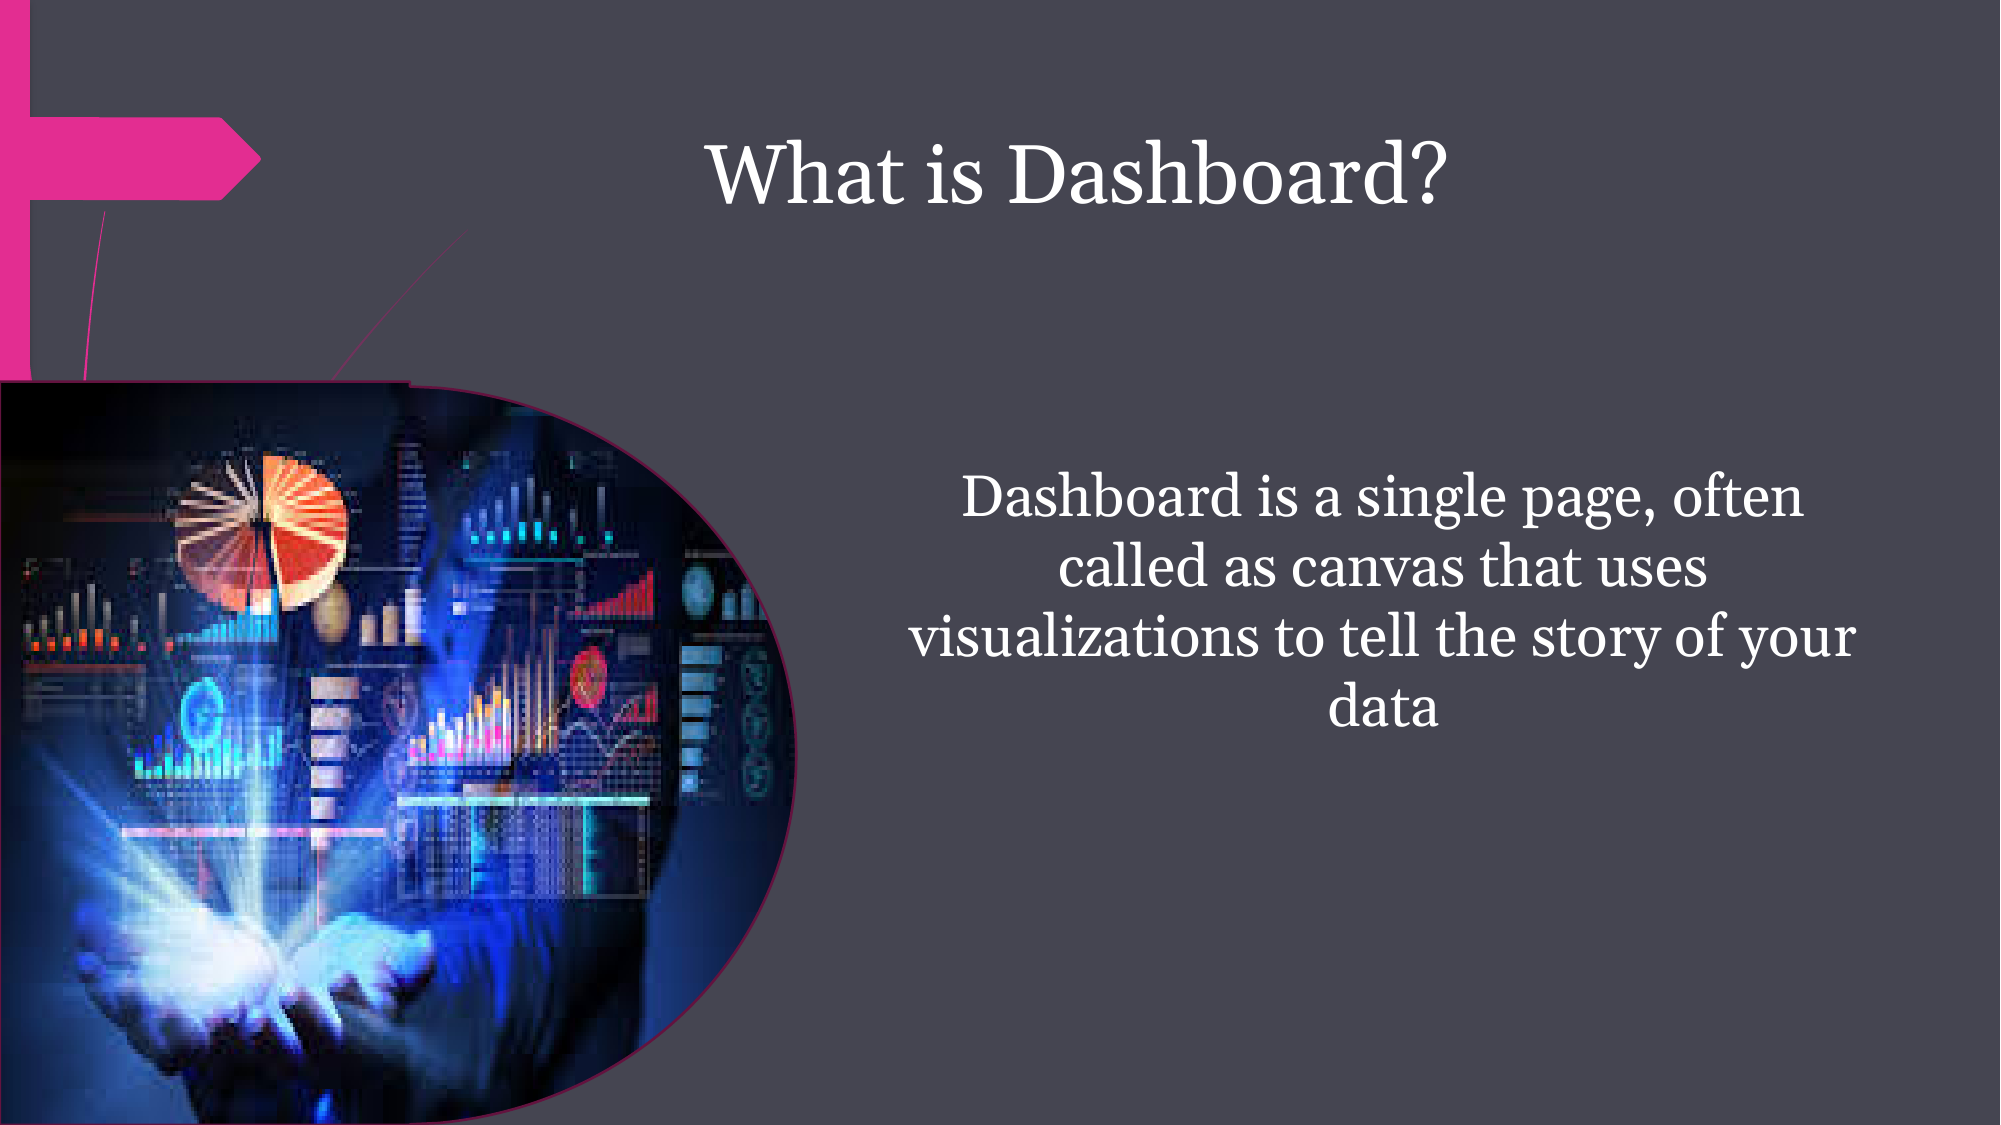

What is Dashboard?

# Dashboard is a single page, often called as canvas that uses visualizations to tell the story of your data